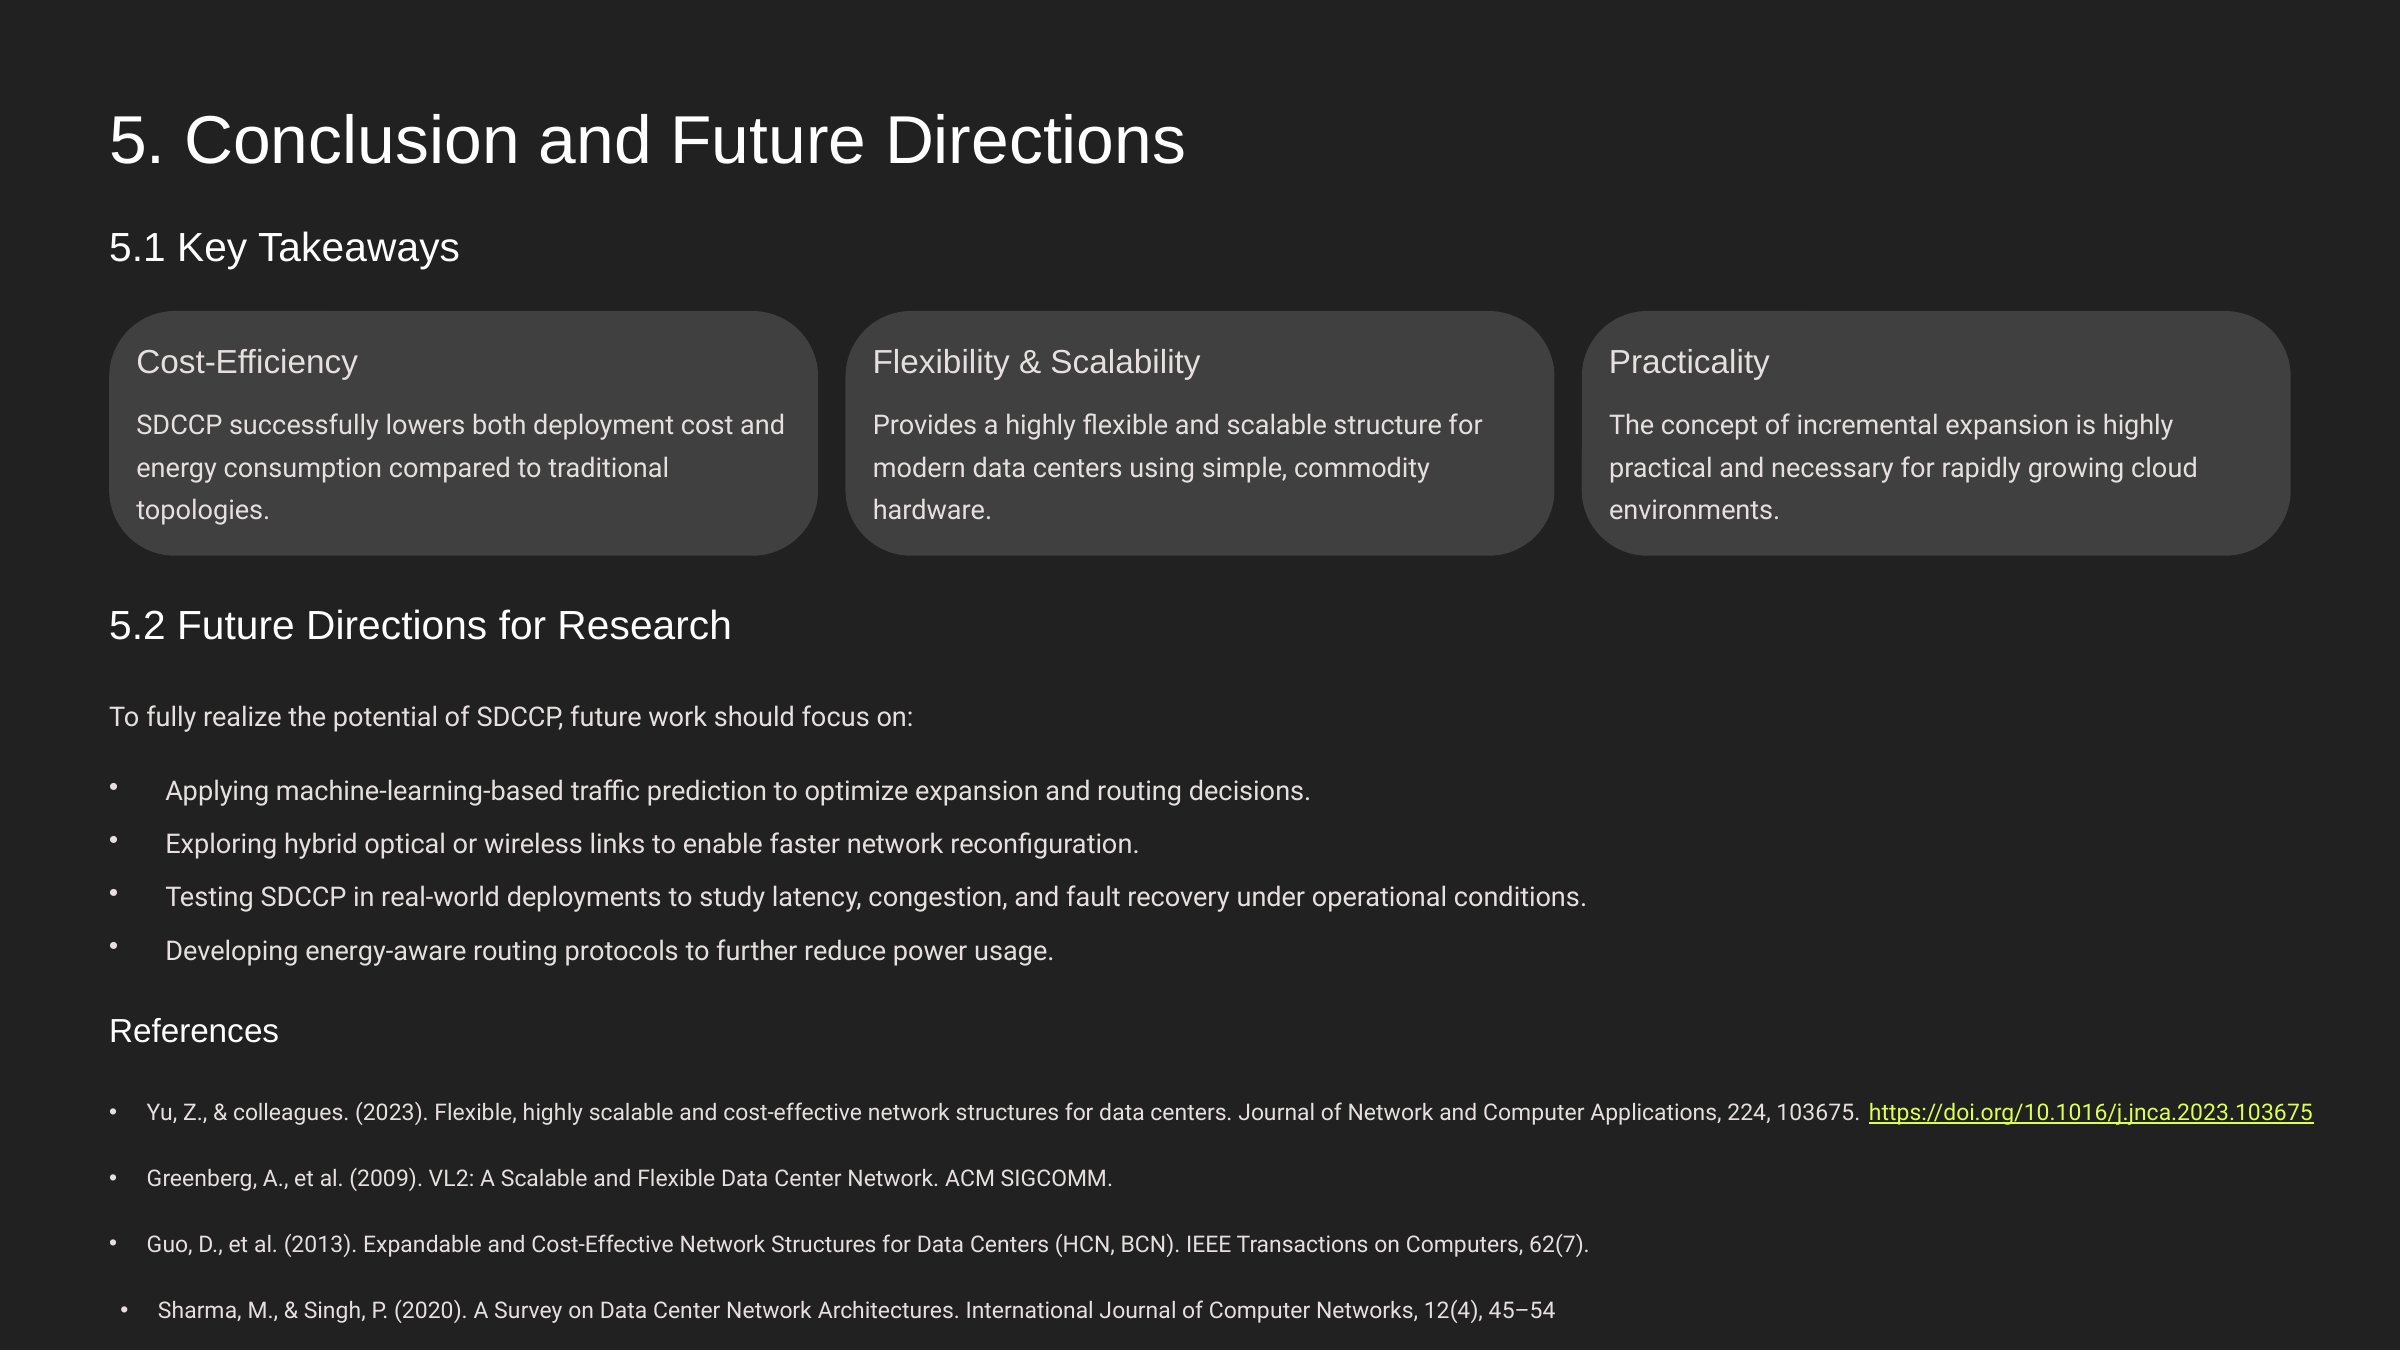

5. Conclusion and Future Directions
5.1 Key Takeaways

Cost-Efficiency
Flexibility & Scalability
Practicality
SDCCP successfully lowers both deployment cost and energy consumption compared to traditional topologies.
Provides a highly flexible and scalable structure for modern data centers using simple, commodity hardware.
The concept of incremental expansion is highly practical and necessary for rapidly growing cloud environments.
5.2 Future Directions for Research
To fully realize the potential of SDCCP, future work should focus on:
Applying machine-learning-based traffic prediction to optimize expansion and routing decisions.
Exploring hybrid optical or wireless links to enable faster network reconfiguration.
Testing SDCCP in real-world deployments to study latency, congestion, and fault recovery under operational conditions.
Developing energy-aware routing protocols to further reduce power usage.
References
Yu, Z., & colleagues. (2023). Flexible, highly scalable and cost-effective network structures for data centers. Journal of Network and Computer Applications, 224, 103675. https://doi.org/10.1016/j.jnca.2023.103675
Greenberg, A., et al. (2009). VL2: A Scalable and Flexible Data Center Network. ACM SIGCOMM.
Guo, D., et al. (2013). Expandable and Cost-Effective Network Structures for Data Centers (HCN, BCN). IEEE Transactions on Computers, 62(7).

Sharma, M., & Singh, P. (2020). A Survey on Data Center Network Architectures. International Journal of Computer Networks, 12(4), 45–54